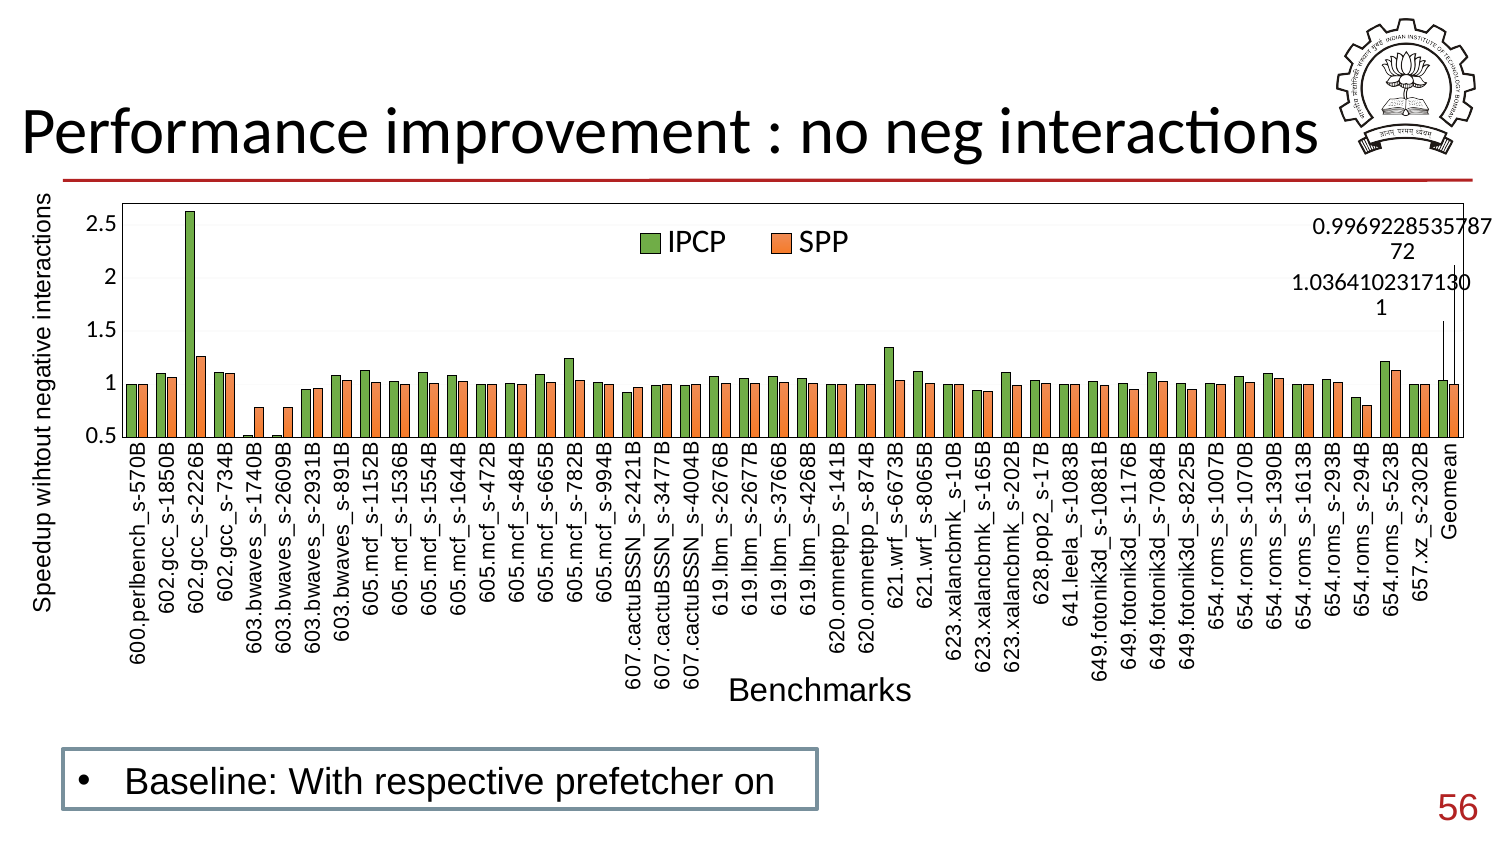

# Performance improvement : no neg interactions

### Chart

| Category | IPCP | SPP |
|---|---|---|
| 600.perlbench_s-570B | 1.0004624902766095 | 1.000014255873758 |
| 602.gcc_s-1850B | 1.106059340819591 | 1.067537506766573 |
| 602.gcc_s-2226B | 2.6283426475756975 | 1.2649938018409839 |
| 602.gcc_s-734B | 1.1117767917928 | 1.1044398053400037 |
| 603.bwaves_s-1740B | 0.5175457230043221 | 0.7789252804406259 |
| 603.bwaves_s-2609B | 0.5185324974370524 | 0.7798284676025696 |
| 603.bwaves_s-2931B | 0.9512755239887133 | 0.9627928760842349 |
| 603.bwaves_s-891B | 1.0852061044033998 | 1.031505040724209 |
| 605.mcf_s-1152B | 1.1326054132741514 | 1.0179890842043147 |
| 605.mcf_s-1536B | 1.025594348589423 | 1.0000213115599554 |
| 605.mcf_s-1554B | 1.111066836250026 | 1.003072583005858 |
| 605.mcf_s-1644B | 1.07894409141973 | 1.0261278278066024 |
| 605.mcf_s-472B | 0.994926631205985 | 0.9938562324414452 |
| 605.mcf_s-484B | 1.0093584749710738 | 0.9941818159361404 |
| 605.mcf_s-665B | 1.0942691621300138 | 1.0212420487424565 |
| 605.mcf_s-782B | 1.2456614378001565 | 1.0327512618435641 |
| 605.mcf_s-994B | 1.0205132904965337 | 1.002188504160814 |
| 607.cactuBSSN_s-2421B | 0.9188041333486289 | 0.9744434723647789 |
| 607.cactuBSSN_s-3477B | 0.9897618278504875 | 0.9940317237715163 |
| 607.cactuBSSN_s-4004B | 0.9903653153904413 | 0.9960398764250994 |
| 619.lbm_s-2676B | 1.0739133501471174 | 1.0108711663700651 |
| 619.lbm_s-2677B | 1.051011528018555 | 1.0072399200487379 |
| 619.lbm_s-3766B | 1.0733139269607916 | 1.0198681530447196 |
| 619.lbm_s-4268B | 1.0503598282667206 | 1.007152645312381 |
| 620.omnetpp_s-141B | 1.0014707201877915 | 1.0004574087285636 |
| 620.omnetpp_s-874B | 1.0025087477394774 | 1.0005380675845392 |
| 621.wrf_s-6673B | 1.3473250893324027 | 1.0336039651621238 |
| 621.wrf_s-8065B | 1.1249387990999014 | 1.009158090810405 |
| 623.xalancbmk_s-10B | 0.9994076158692549 | 0.9990868436371525 |
| 623.xalancbmk_s-165B | 0.9385299231550378 | 0.9342694165080817 |
| 623.xalancbmk_s-202B | 1.110089552526324 | 0.9912727720577205 |
| 628.pop2_s-17B | 1.0347000989733022 | 1.003394008643123 |
| 641.leela_s-1083B | 0.9999989276970899 | 1.0000004116690895 |
| 649.fotonik3d_s-10881B | 1.031100540533318 | 0.9868699400759261 |
| 649.fotonik3d_s-1176B | 1.0031725724131995 | 0.9489709802153206 |
| 649.fotonik3d_s-7084B | 1.1088404440540915 | 1.0226194507967206 |
| 649.fotonik3d_s-8225B | 1.0029606280034684 | 0.9511721106105013 |
| 654.roms_s-1007B | 1.0034516787646117 | 1.001276561375743 |
| 654.roms_s-1070B | 1.07546741995092 | 1.0196575736542206 |
| 654.roms_s-1390B | 1.1040897195865067 | 1.0590081760626489 |
| 654.roms_s-1613B | 1.0014825232451867 | 1.0004644939147456 |
| 654.roms_s-293B | 1.0432204085662986 | 1.0135922130472181 |
| 654.roms_s-294B | 0.8746787917167814 | 0.8004851366307629 |
| 654.roms_s-523B | 1.2159443929557021 | 1.1305512660973003 |
| 657.xz_s-2302B | 1.0026299953410316 | 1.0000271937450316 |
| Geomean | 1.0364102317130082 | 0.9969228535787715 |
Baseline: With respective prefetcher on
56